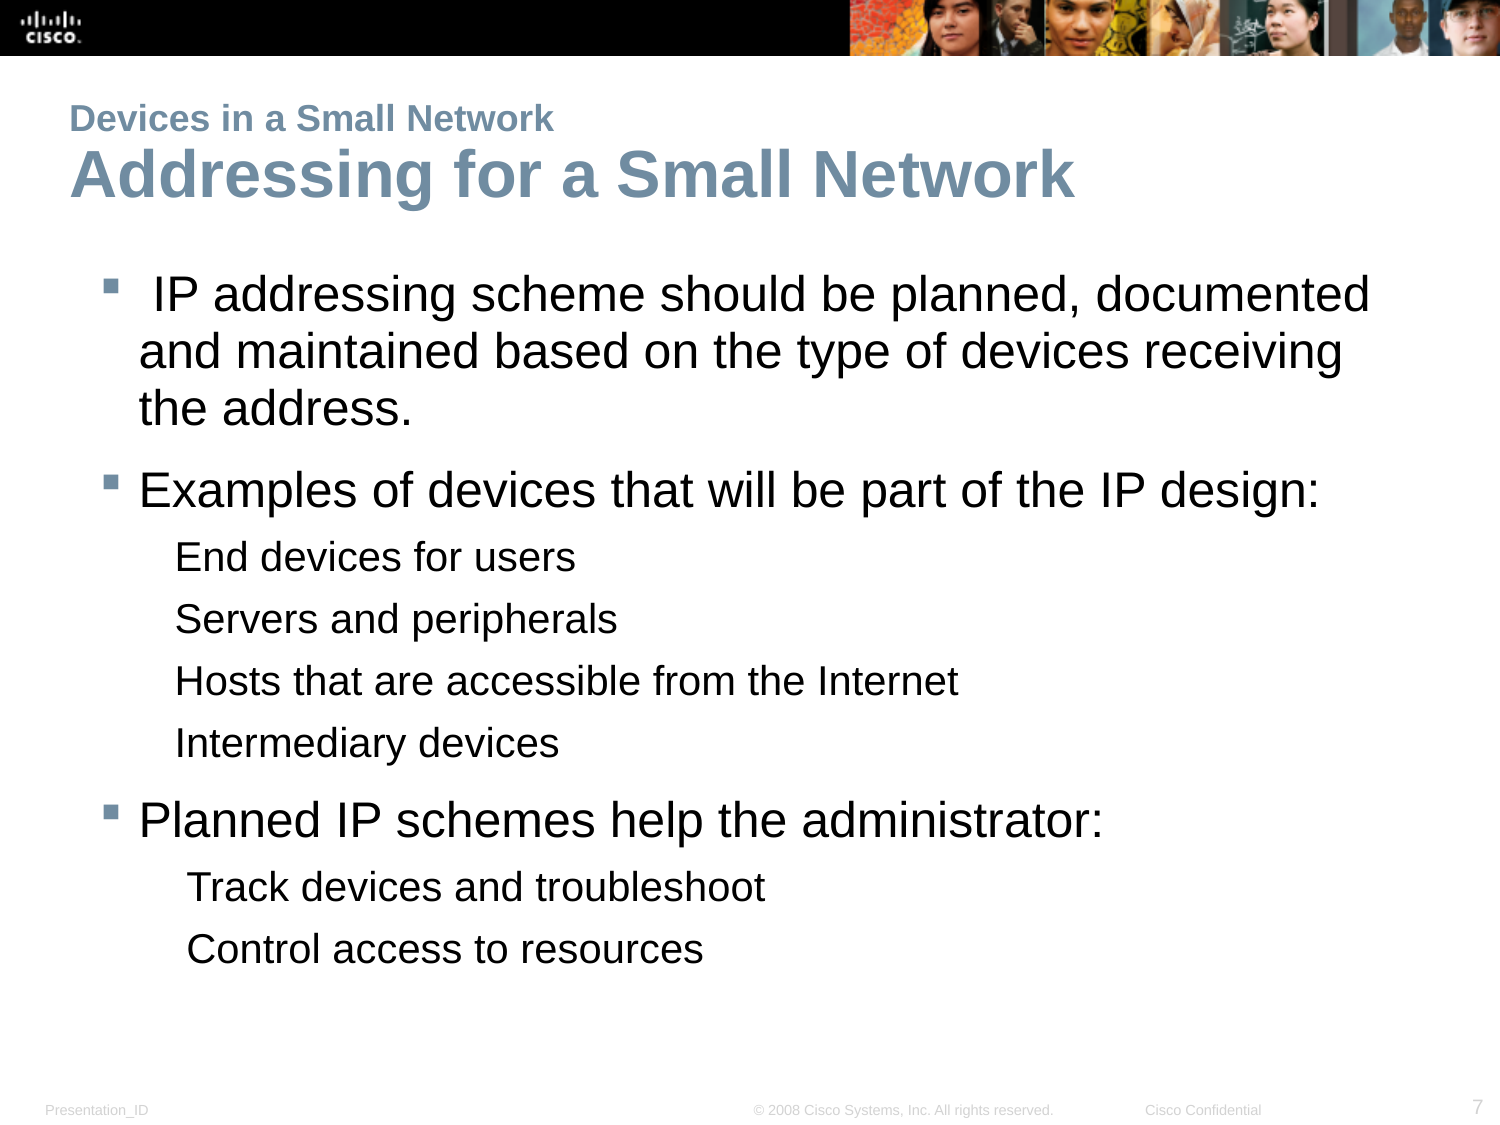

# Devices in a Small Network Addressing for a Small Network
 IP addressing scheme should be planned, documented and maintained based on the type of devices receiving the address.
Examples of devices that will be part of the IP design:
End devices for users
Servers and peripherals
Hosts that are accessible from the Internet
Intermediary devices
Planned IP schemes help the administrator:
 Track devices and troubleshoot
 Control access to resources